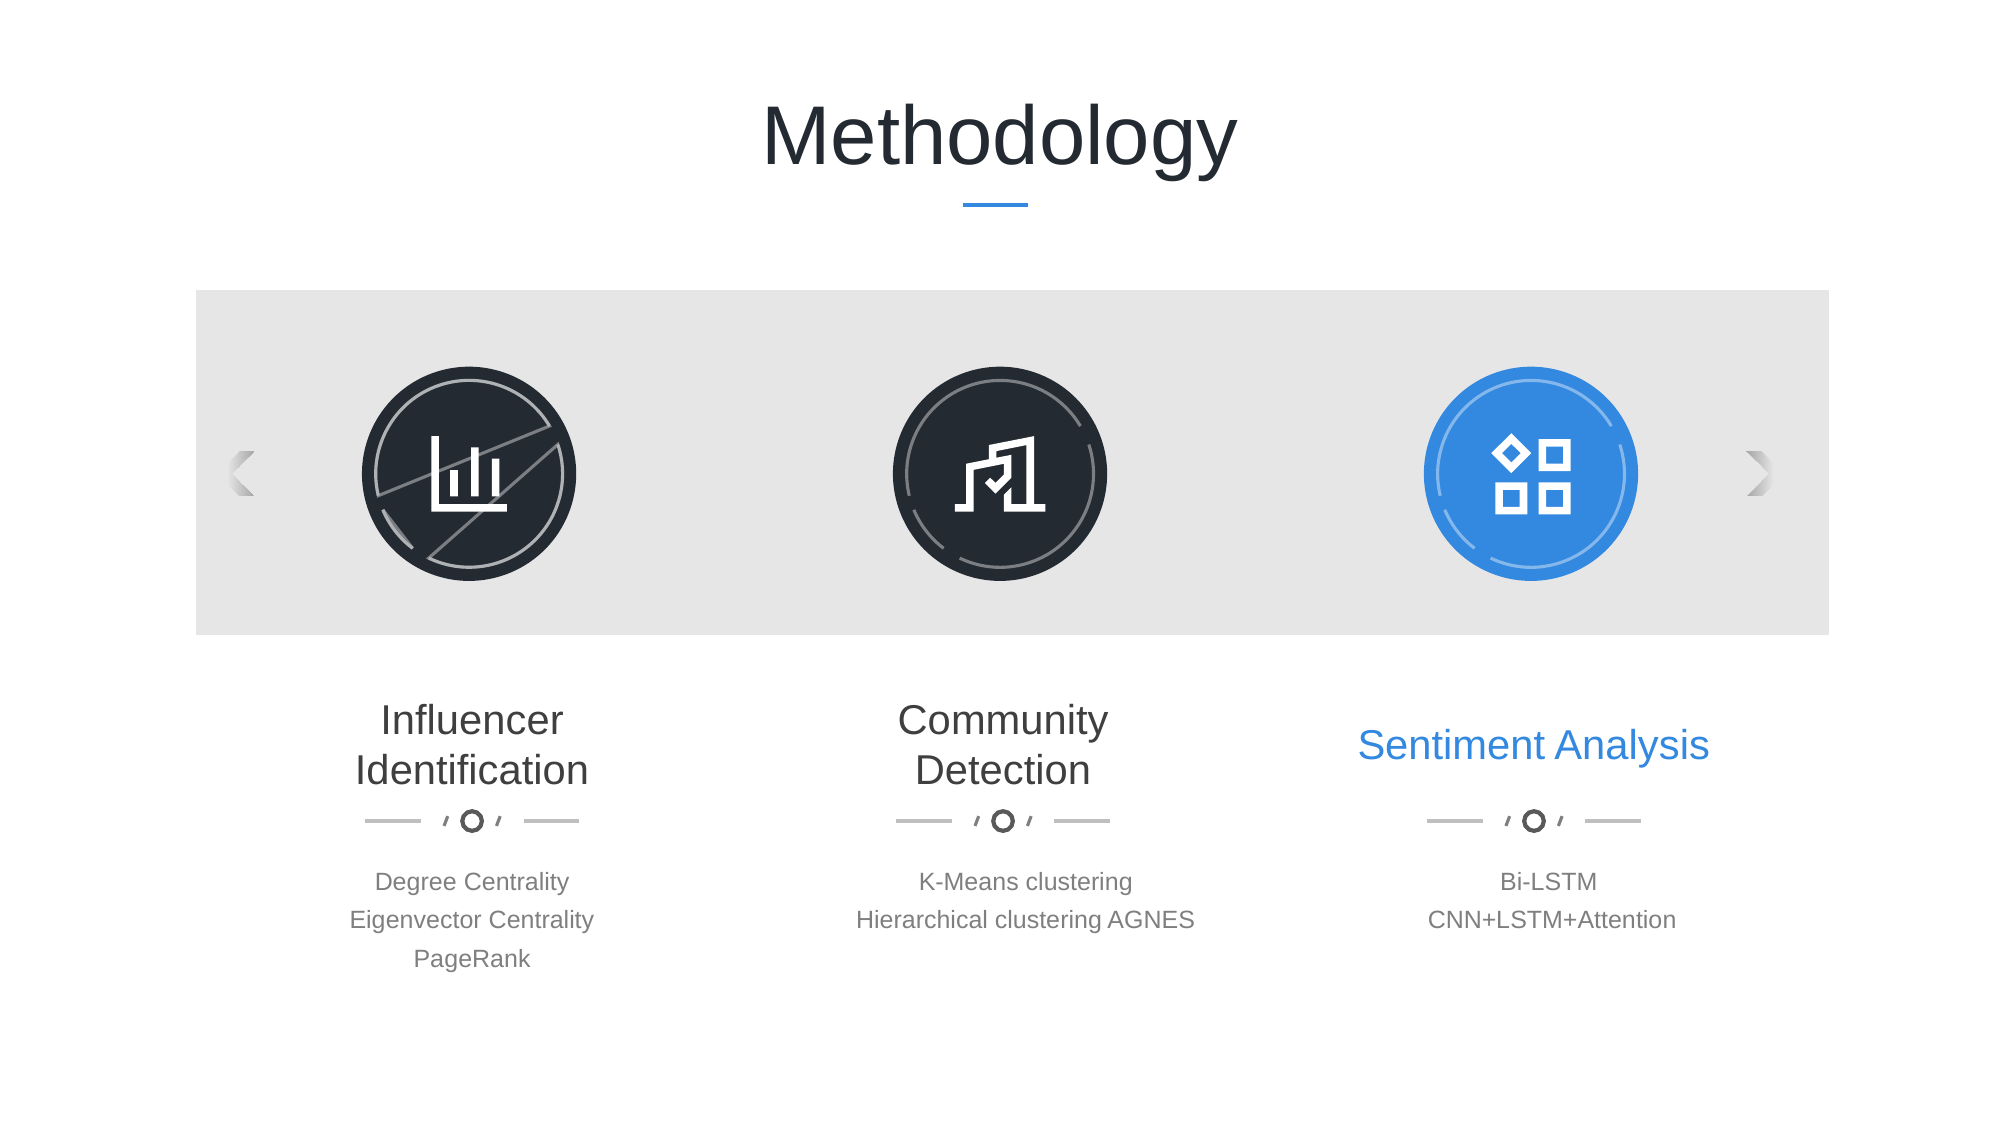

Methodology

Influencer Identification
Community Detection
Sentiment Analysis

K-Means clustering
Hierarchical clustering AGNES
Bi-LSTM
CNN+LSTM+Attention
Degree Centrality
Eigenvector Centrality
PageRank